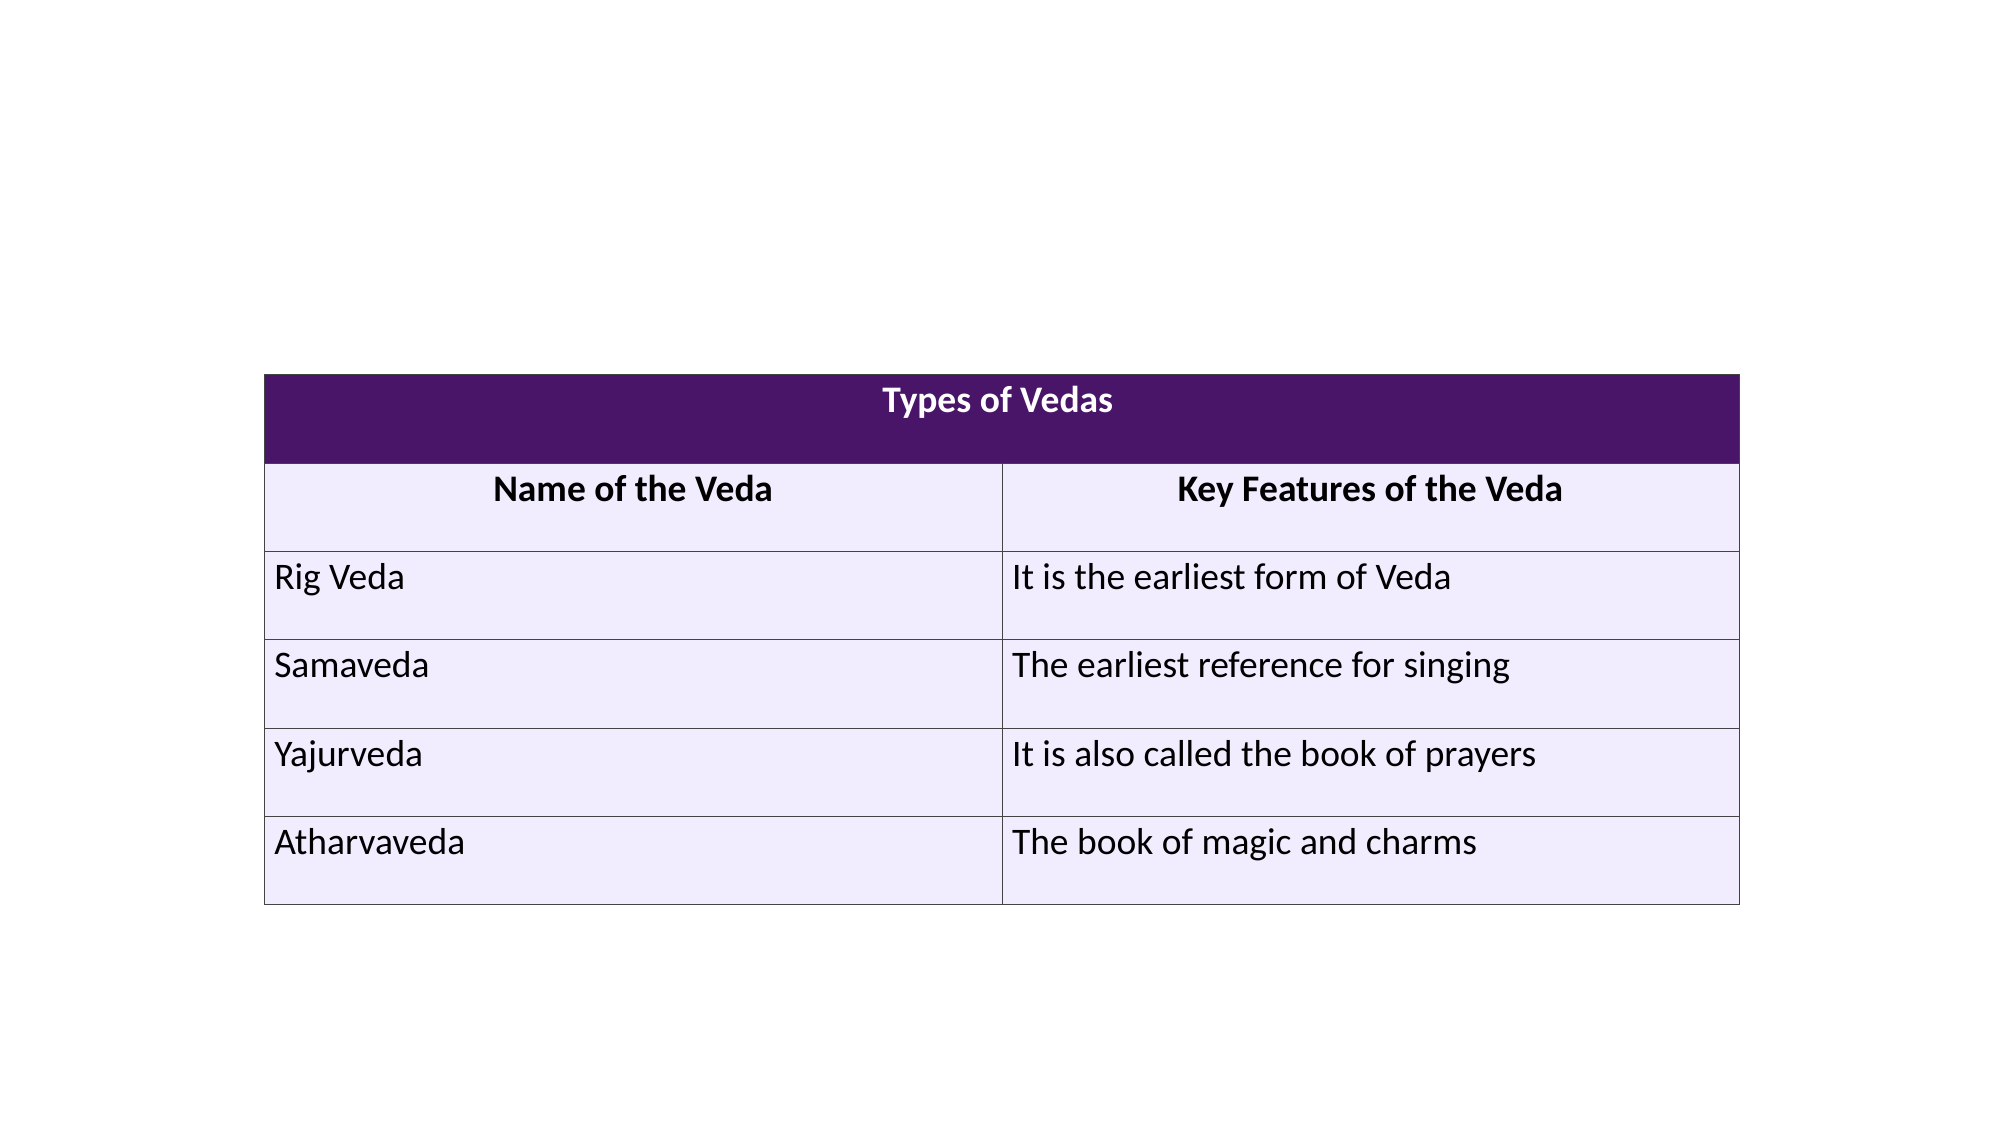

#
| Types of Vedas |  |
| --- | --- |
| Name of the Veda | Key Features of the Veda |
| Rig Veda | It is the earliest form of Veda |
| Samaveda | The earliest reference for singing |
| Yajurveda | It is also called the book of prayers |
| Atharvaveda | The book of magic and charms |